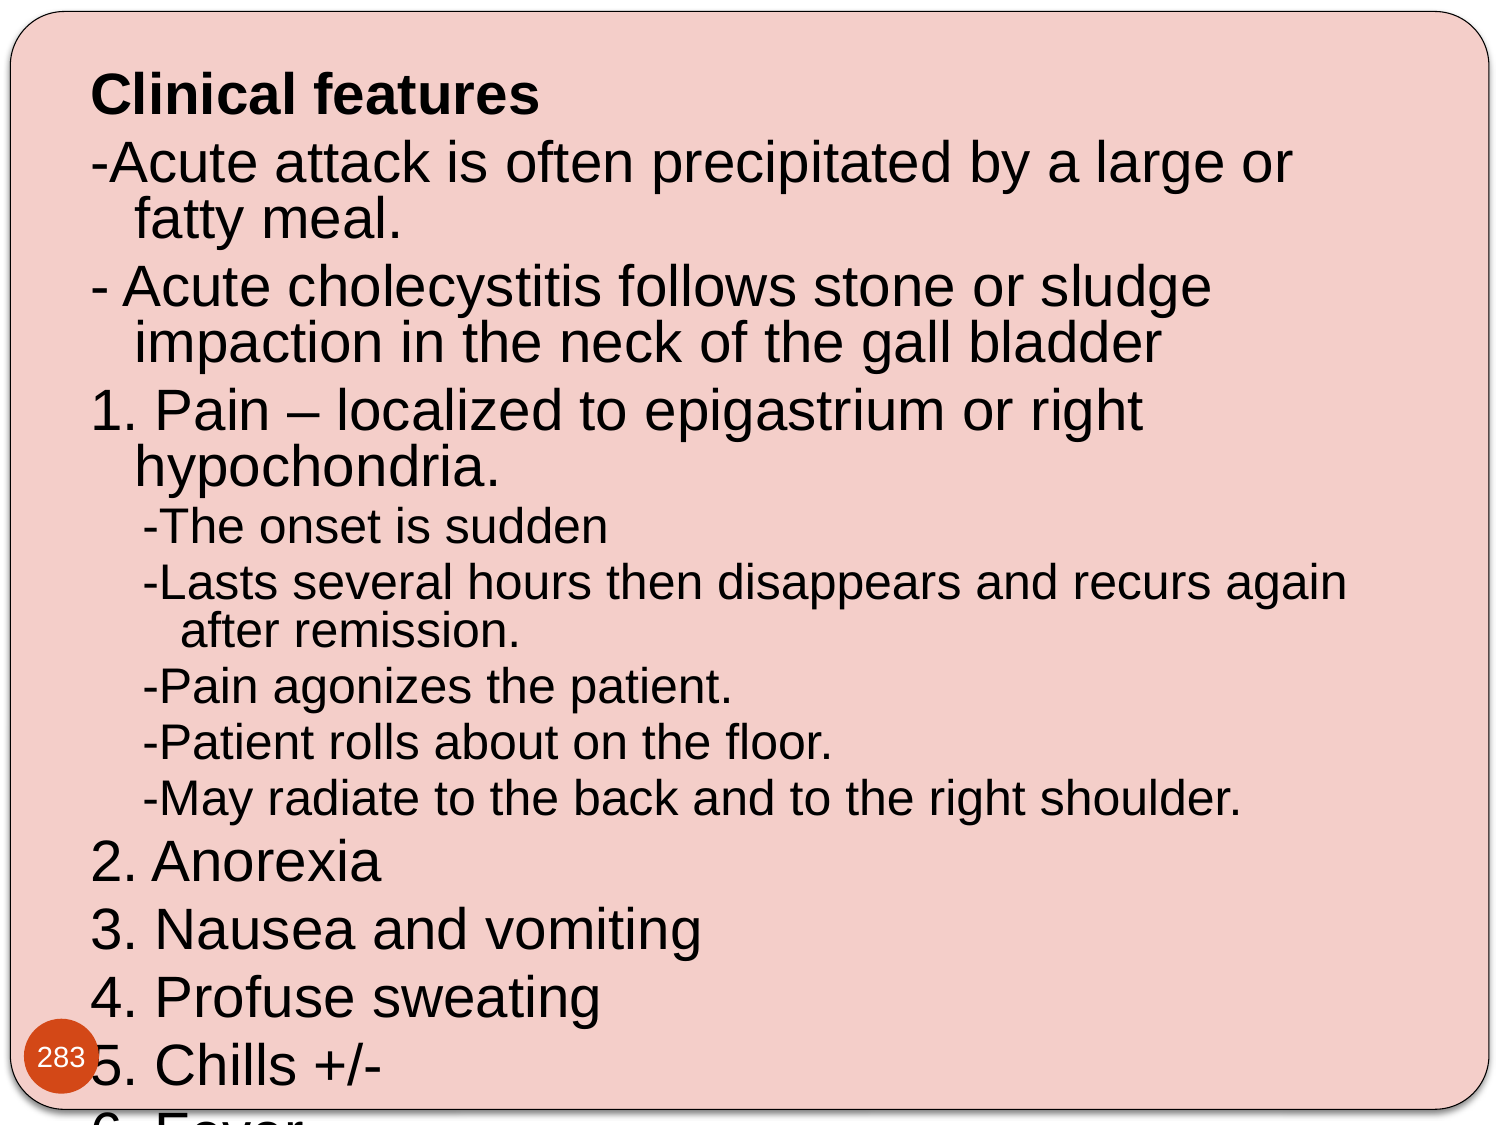

Clinical features
-Acute attack is often precipitated by a large or fatty meal.
- Acute cholecystitis follows stone or sludge impaction in the neck of the gall bladder
1. Pain – localized to epigastrium or right hypochondria.
-The onset is sudden
-Lasts several hours then disappears and recurs again after remission.
-Pain agonizes the patient.
-Patient rolls about on the floor.
-May radiate to the back and to the right shoulder.
2. Anorexia
3. Nausea and vomiting
4. Profuse sweating
5. Chills +/-
6. Fever
283